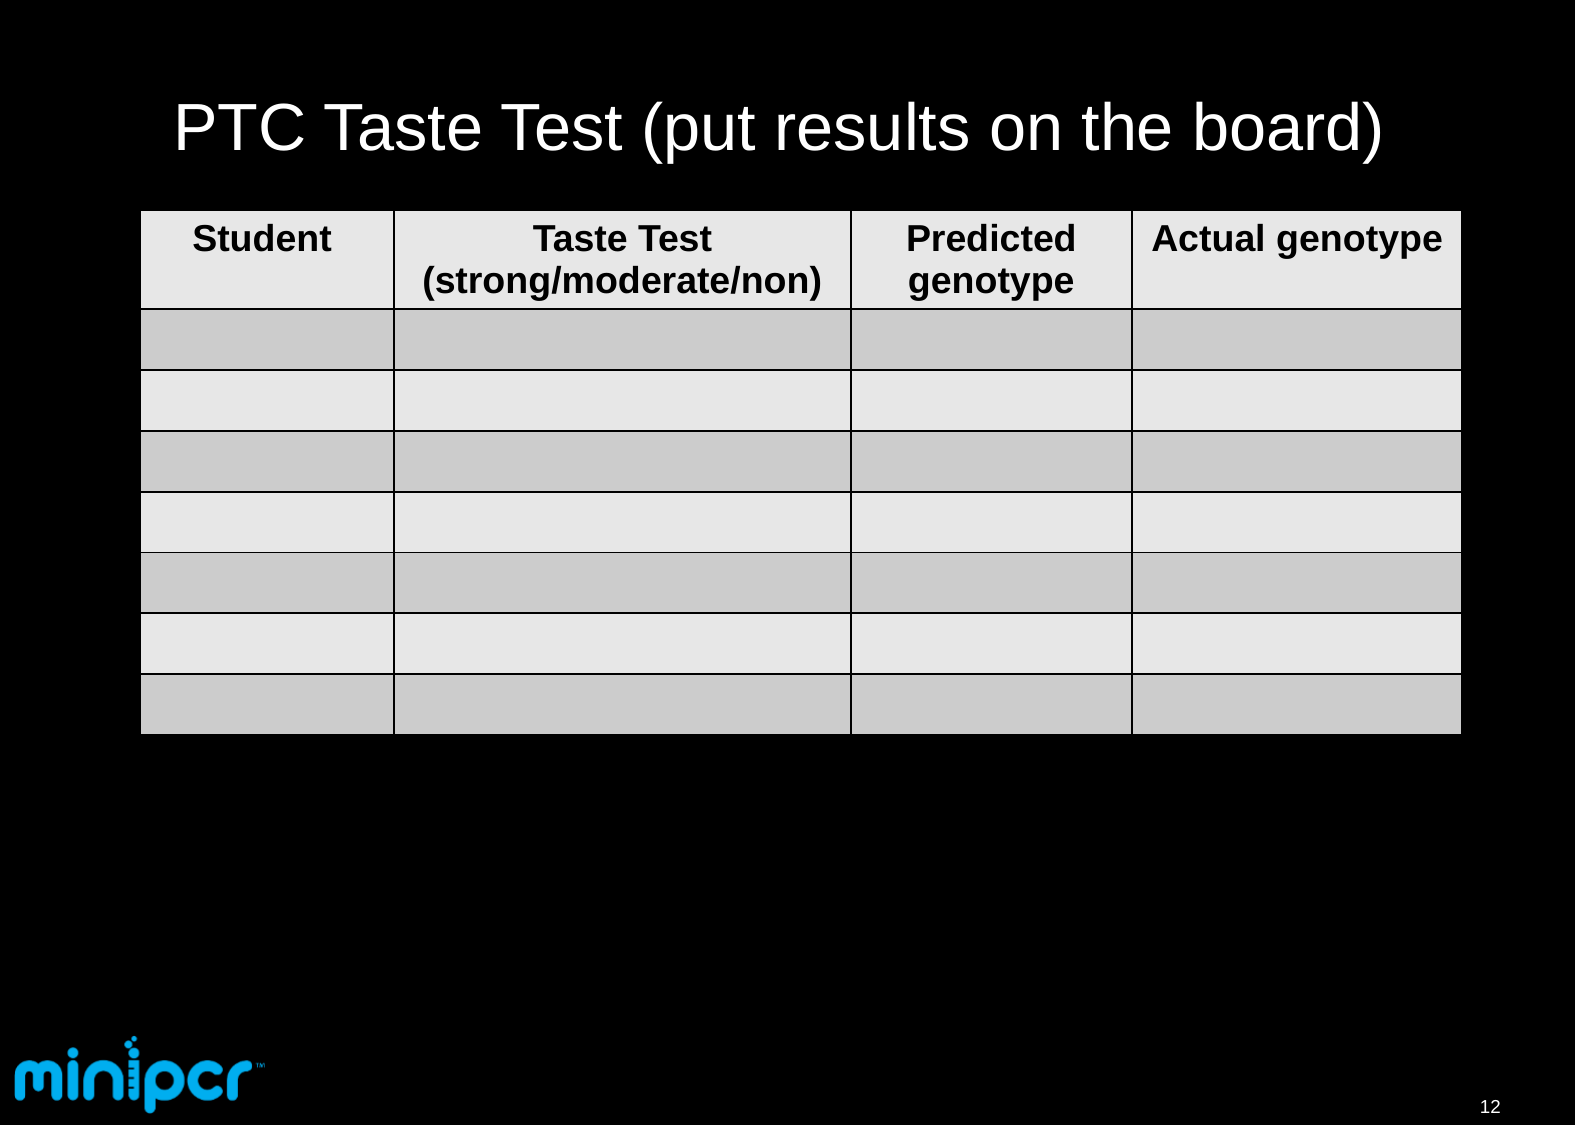

# PTC Taste Test (put results on the board)
| Student | Taste Test (strong/moderate/non) | Predicted genotype | Actual genotype |
| --- | --- | --- | --- |
|  |  |  |  |
|  |  |  |  |
|  |  |  |  |
|  |  |  |  |
|  |  |  |  |
|  |  |  |  |
|  |  |  |  |